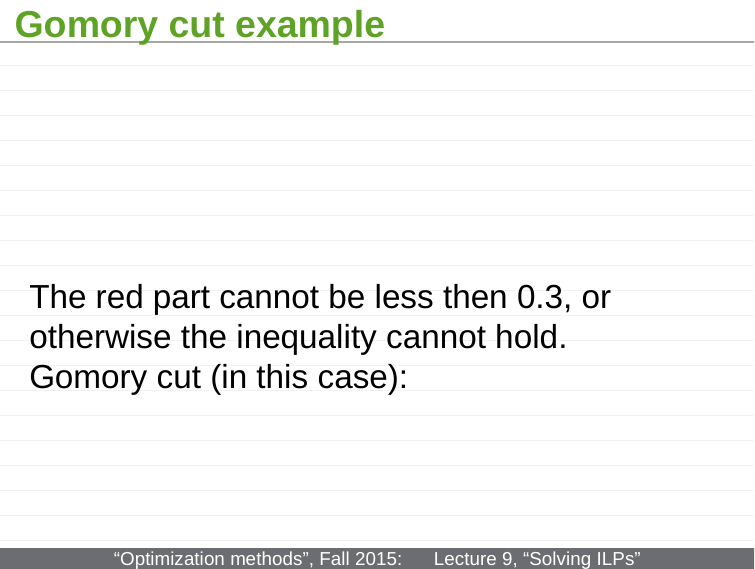

# Gomory cut example
The red part cannot be less then 0.3, or otherwise the inequality cannot hold.
Gomory cut (in this case):